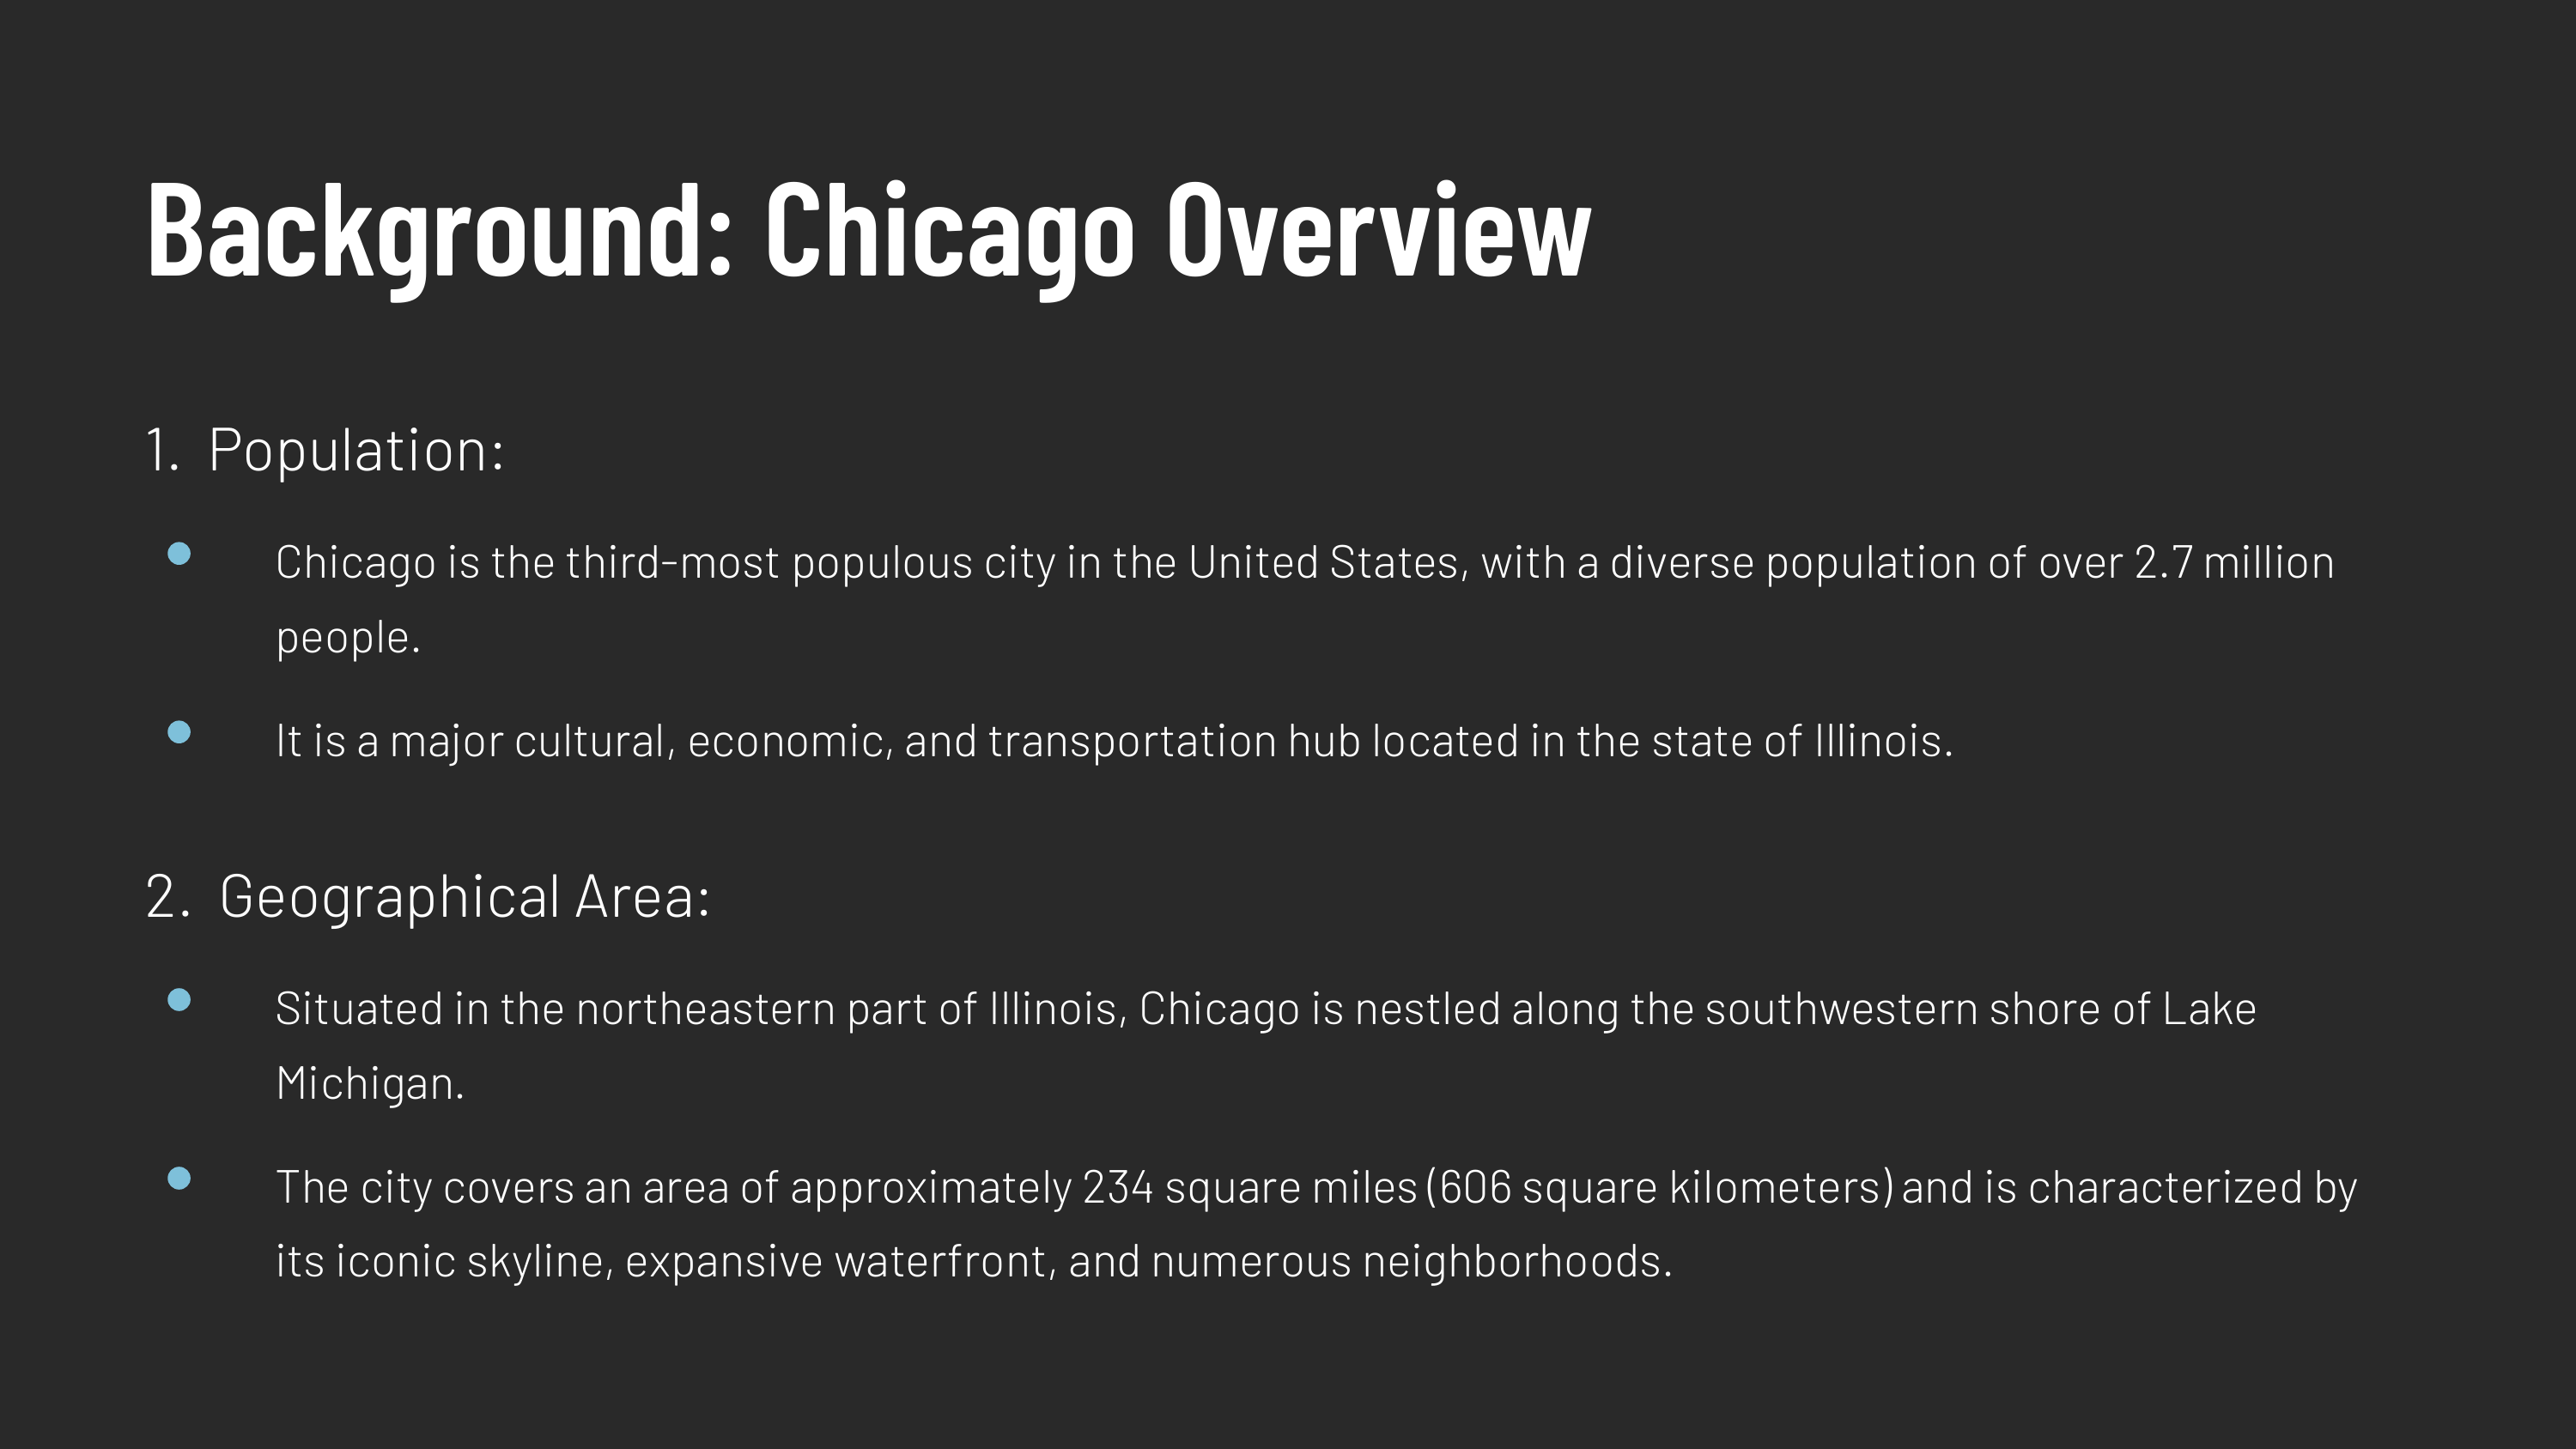

Background: Chicago Overview
1.  Population:
Chicago is the third-most populous city in the United States, with a diverse population of over 2.7 million people.

It is a major cultural, economic, and transportation hub located in the state of Illinois.

2.  Geographical Area:
Situated in the northeastern part of Illinois, Chicago is nestled along the southwestern shore of Lake Michigan.

The city covers an area of approximately 234 square miles (606 square kilometers) and is characterized by its iconic skyline, expansive waterfront, and numerous neighborhoods.